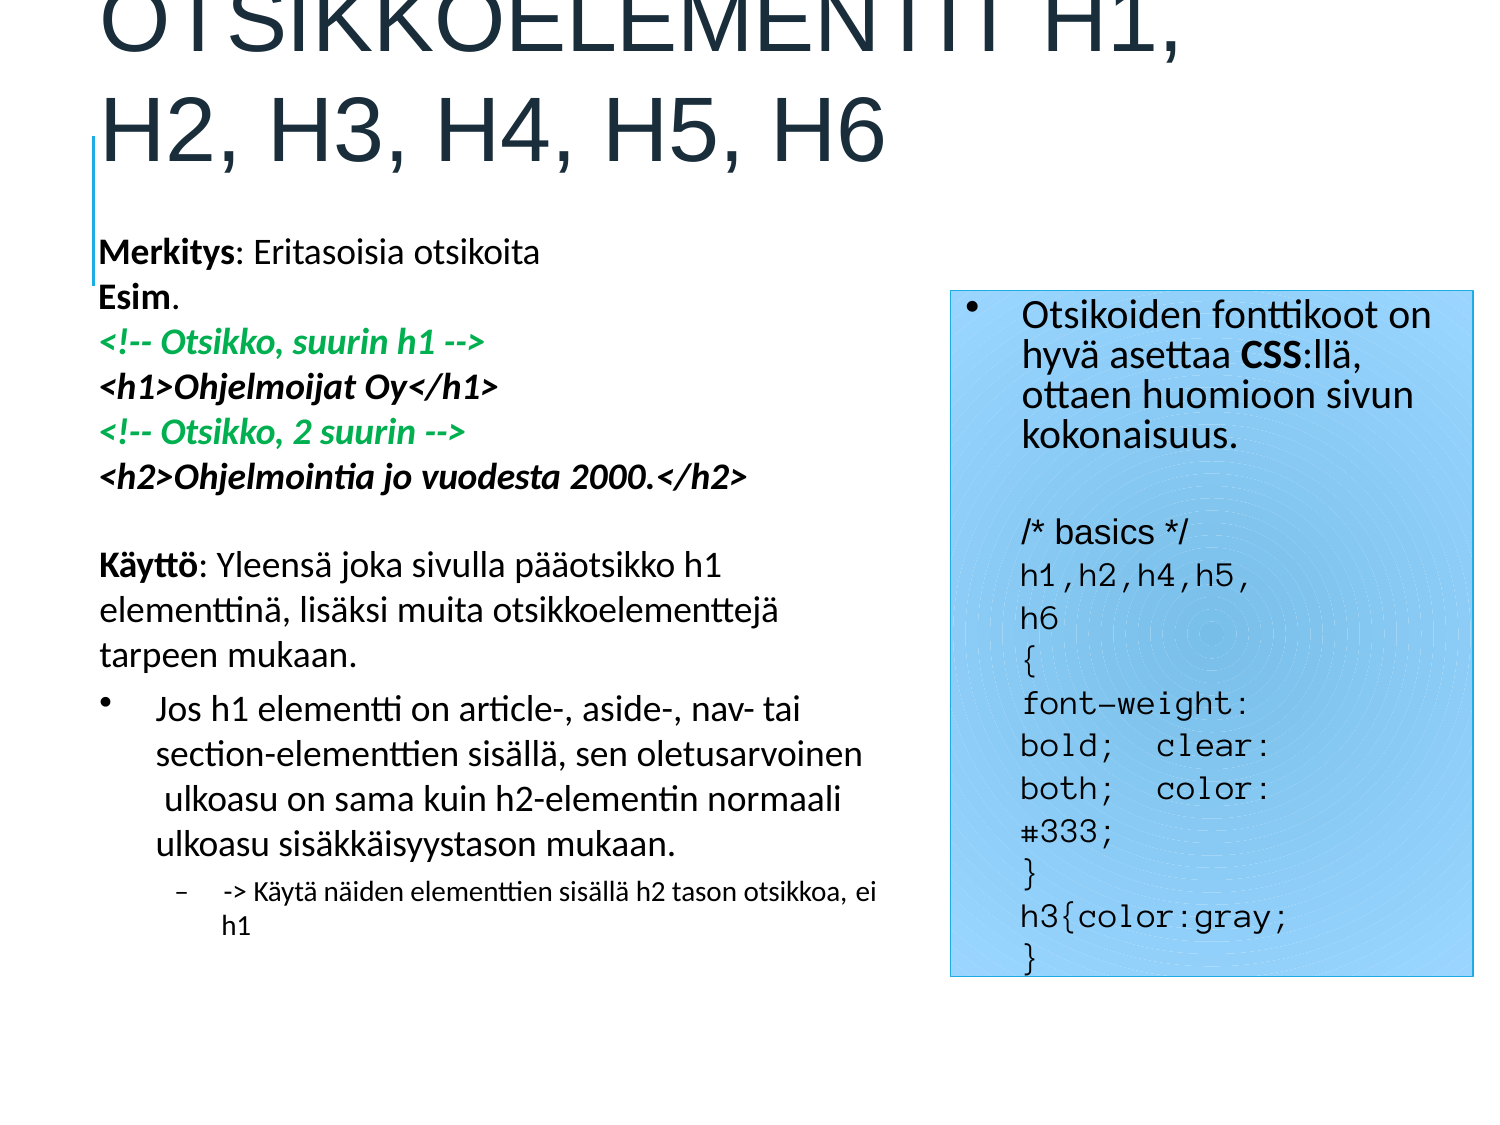

# Otsikkoelementit h1, h2, h3, h4, h5, h6
Merkitys: Eritasoisia otsikoita
Esim.
<!-- Otsikko, suurin h1 -->
<h1>Ohjelmoijat Oy</h1>
<!-- Otsikko, 2 suurin -->
<h2>Ohjelmointia jo vuodesta 2000.</h2>
Otsikoiden fonttikoot on  hyvä asettaa CSS:llä,  ottaen huomioon sivun  kokonaisuus.

/* basics */  h1,h2,h4,h5,h6
{
font-weight: bold;  clear: both;  color: #333;
}
h3{color:gray;}
Käyttö: Yleensä joka sivulla pääotsikko h1  elementtinä, lisäksi muita otsikkoelementtejä  tarpeen mukaan.
Jos h1 elementti on article-, aside-, nav- tai  section-elementtien sisällä, sen oletusarvoinen  ulkoasu on sama kuin h2-elementin normaali  ulkoasu sisäkkäisyystason mukaan.
–	-> Käytä näiden elementtien sisällä h2 tason otsikkoa, ei
h1